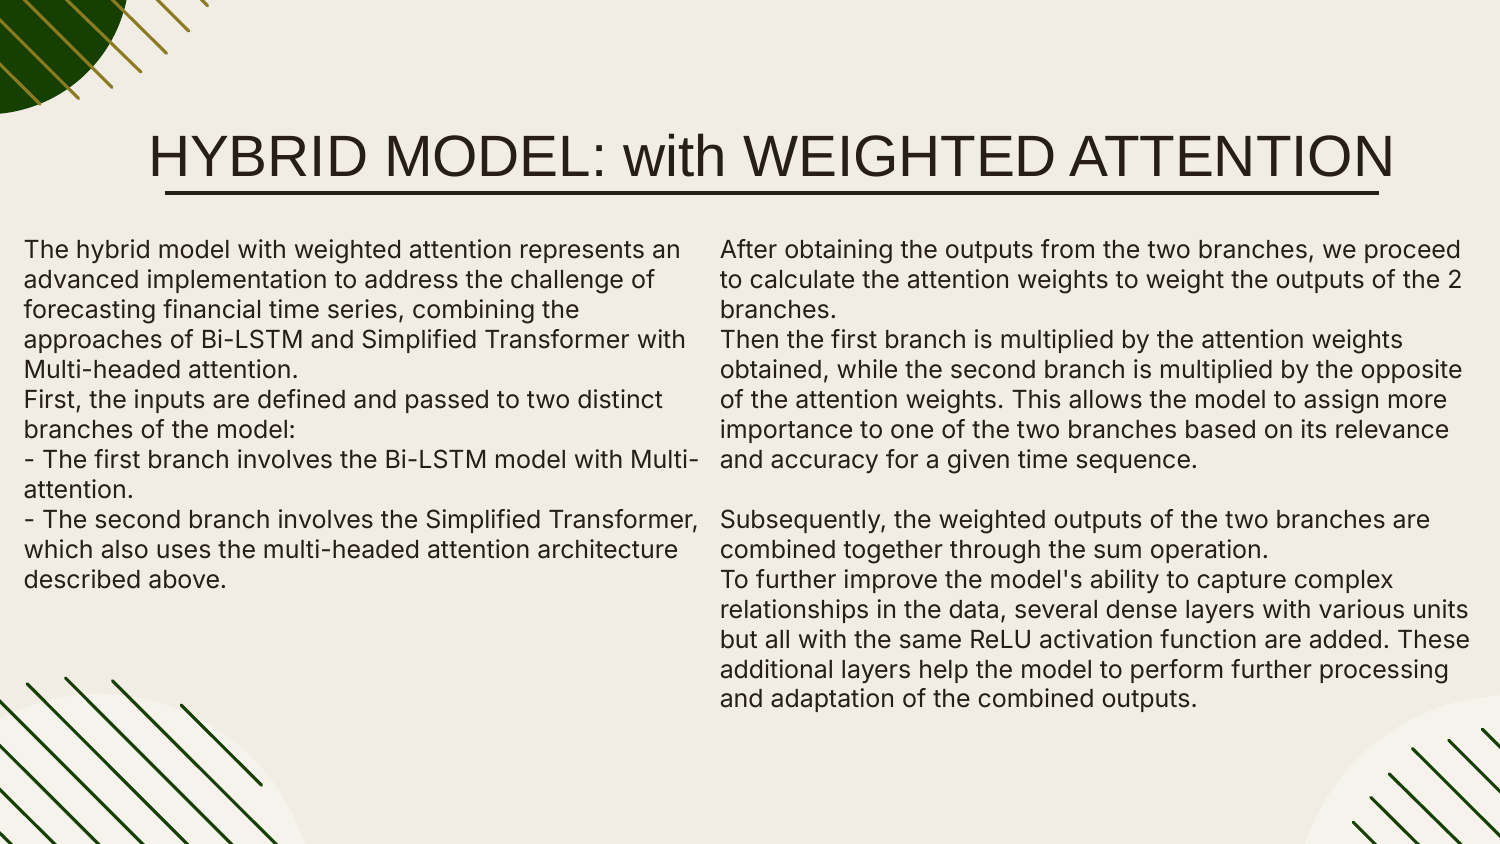

# HYBRID MODEL: with WEIGHTED ATTENTION
The hybrid model with weighted attention represents an advanced implementation to address the challenge of forecasting financial time series, combining the approaches of Bi-LSTM and Simplified Transformer with Multi-headed attention.
First, the inputs are defined and passed to two distinct branches of the model:
- The first branch involves the Bi-LSTM model with Multi-attention.
- The second branch involves the Simplified Transformer, which also uses the multi-headed attention architecture described above.
After obtaining the outputs from the two branches, we proceed to calculate the attention weights to weight the outputs of the 2 branches.
Then the first branch is multiplied by the attention weights obtained, while the second branch is multiplied by the opposite of the attention weights. This allows the model to assign more importance to one of the two branches based on its relevance and accuracy for a given time sequence.

Subsequently, the weighted outputs of the two branches are combined together through the sum operation.
To further improve the model's ability to capture complex relationships in the data, several dense layers with various units but all with the same ReLU activation function are added. These additional layers help the model to perform further processing and adaptation of the combined outputs.